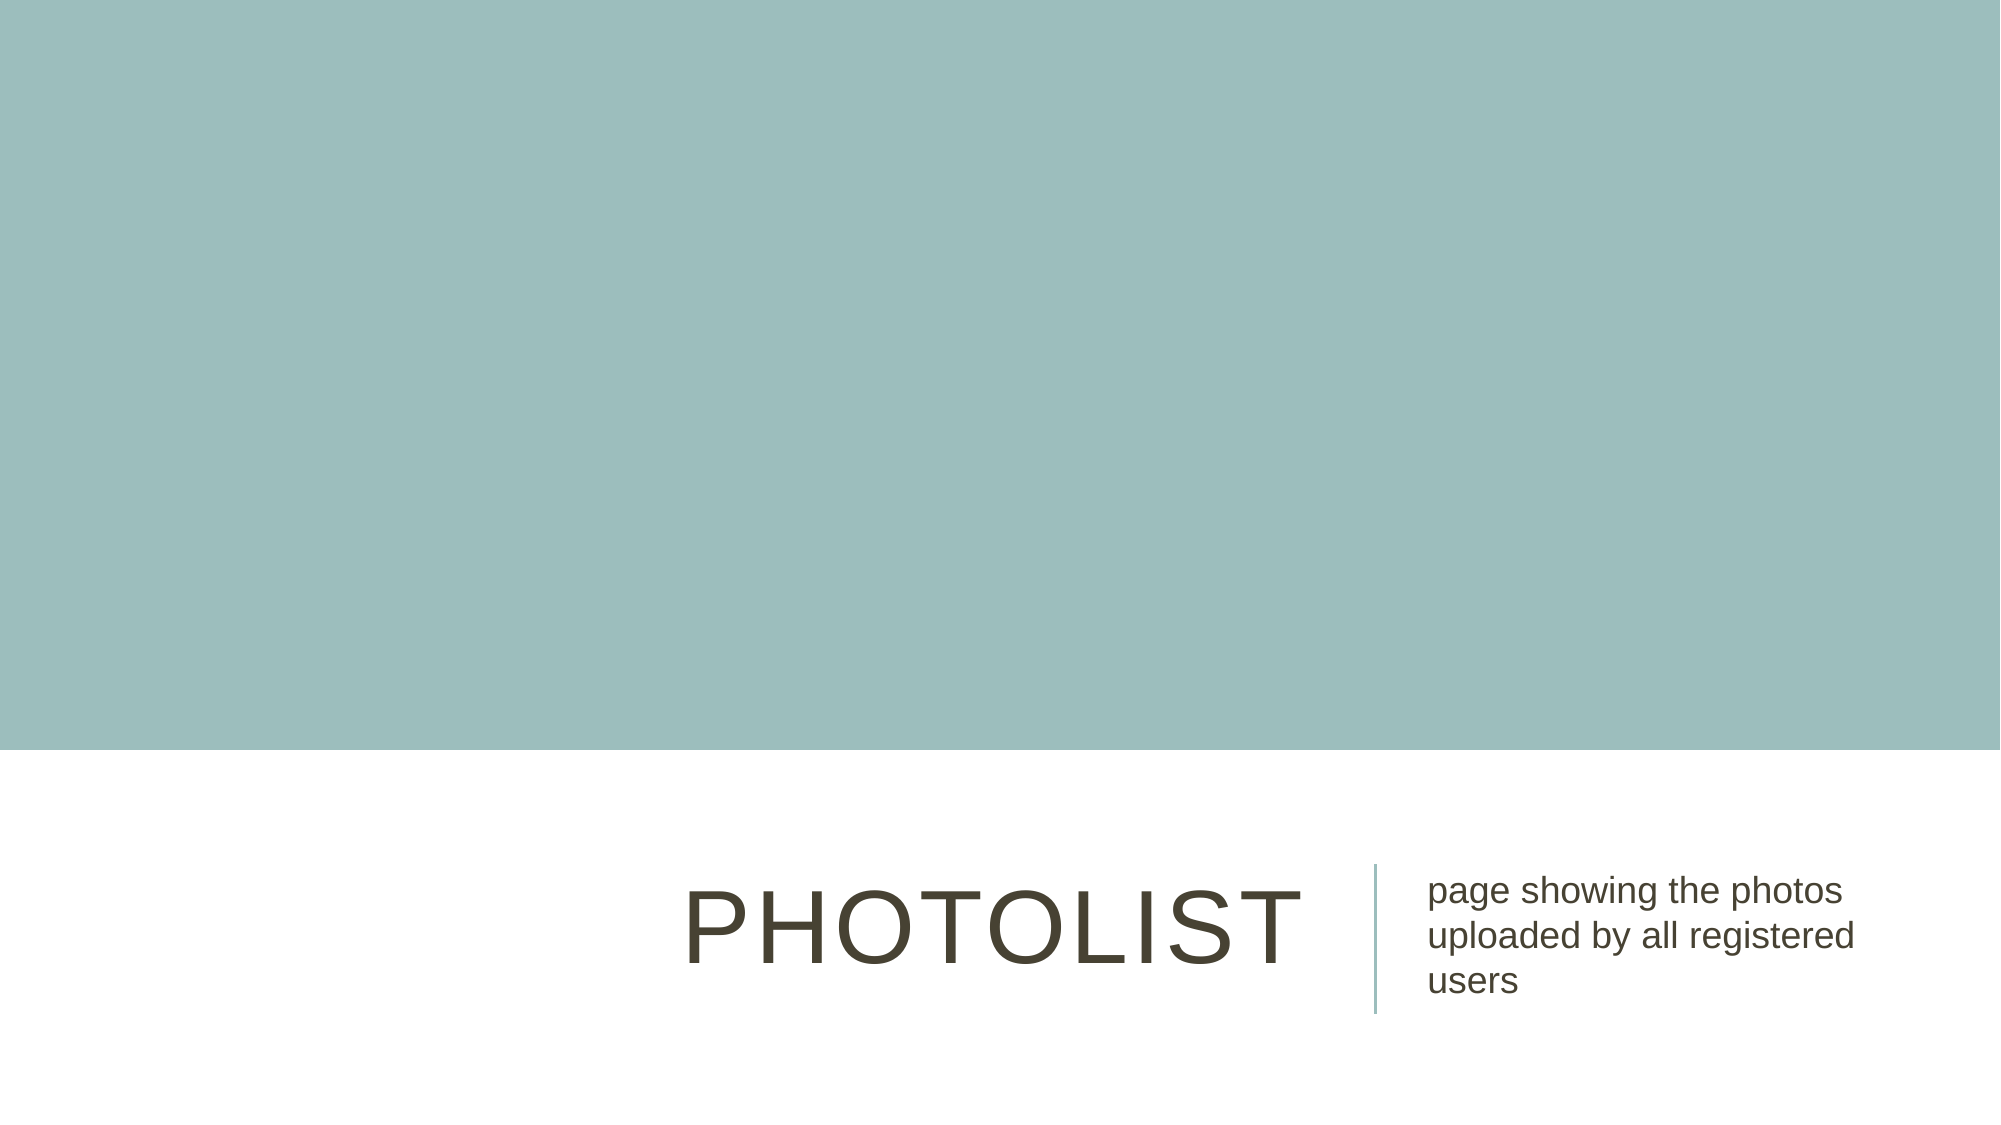

# PHOTOLIST
page showing the photos uploaded by all registered users